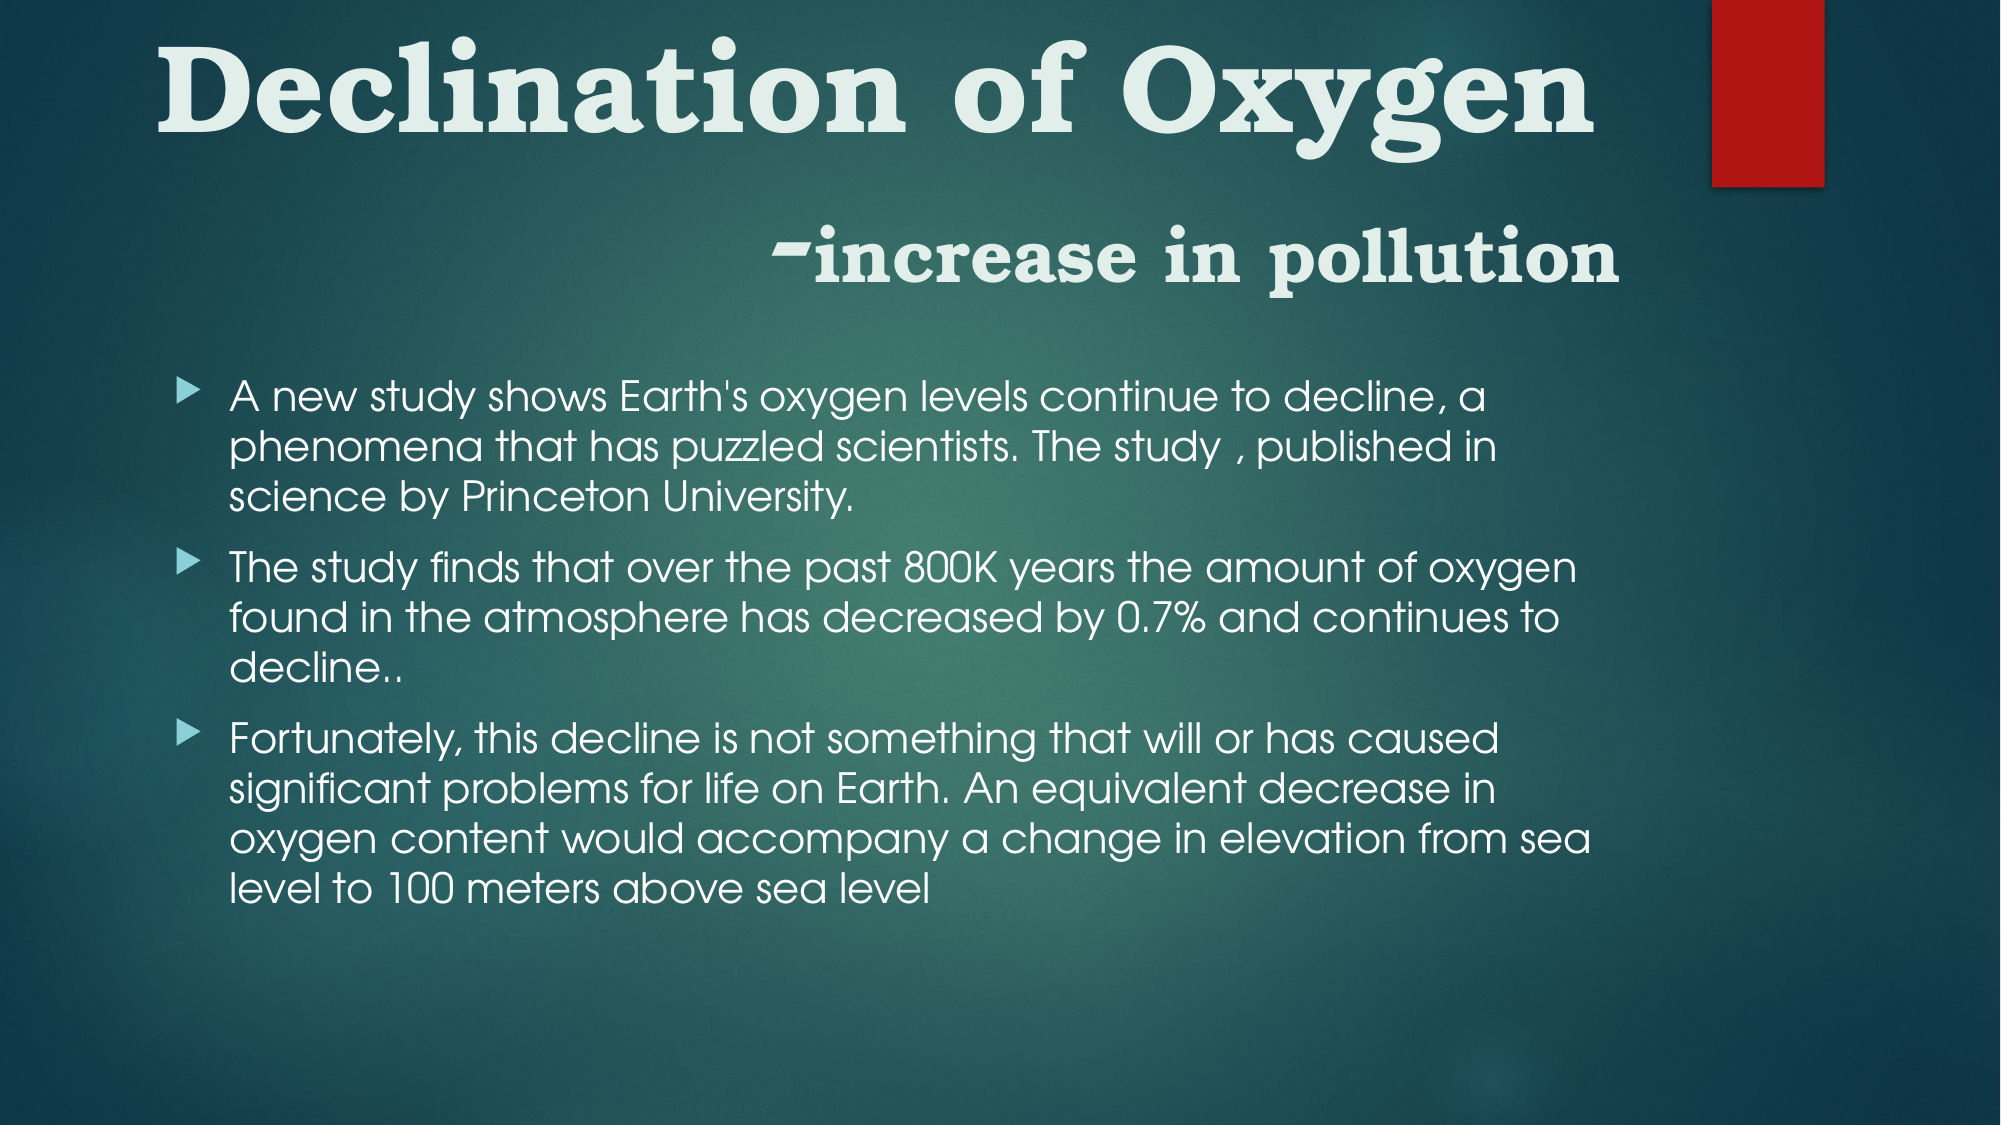

# Declination of Oxygen -increase in pollution
A new study shows Earth's oxygen levels continue to decline, a phenomena that has puzzled scientists. The study , published in science by Princeton University.
The study finds that over the past 800K years the amount of oxygen found in the atmosphere has decreased by 0.7% and continues to decline..
Fortunately, this decline is not something that will or has caused significant problems for life on Earth. An equivalent decrease in oxygen content would accompany a change in elevation from sea level to 100 meters above sea level